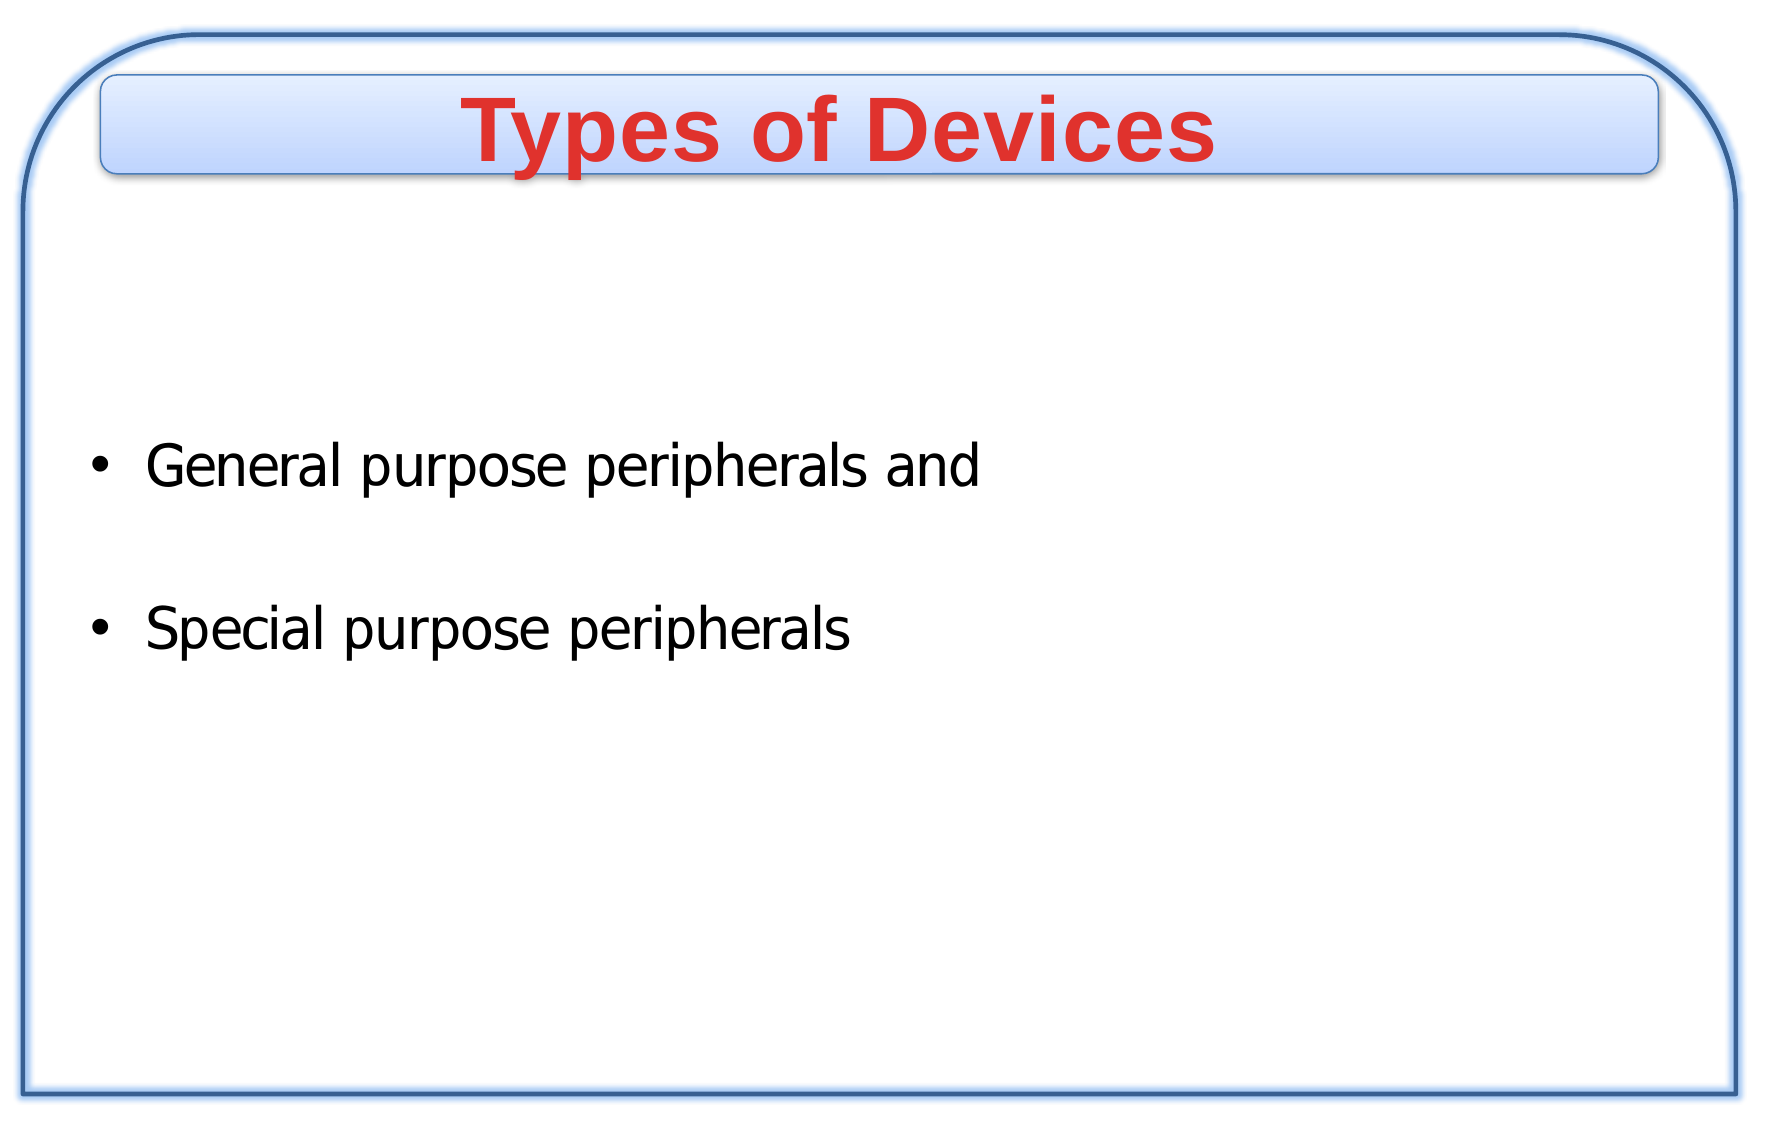

Types of Devices
General purpose peripherals and

Special purpose peripherals